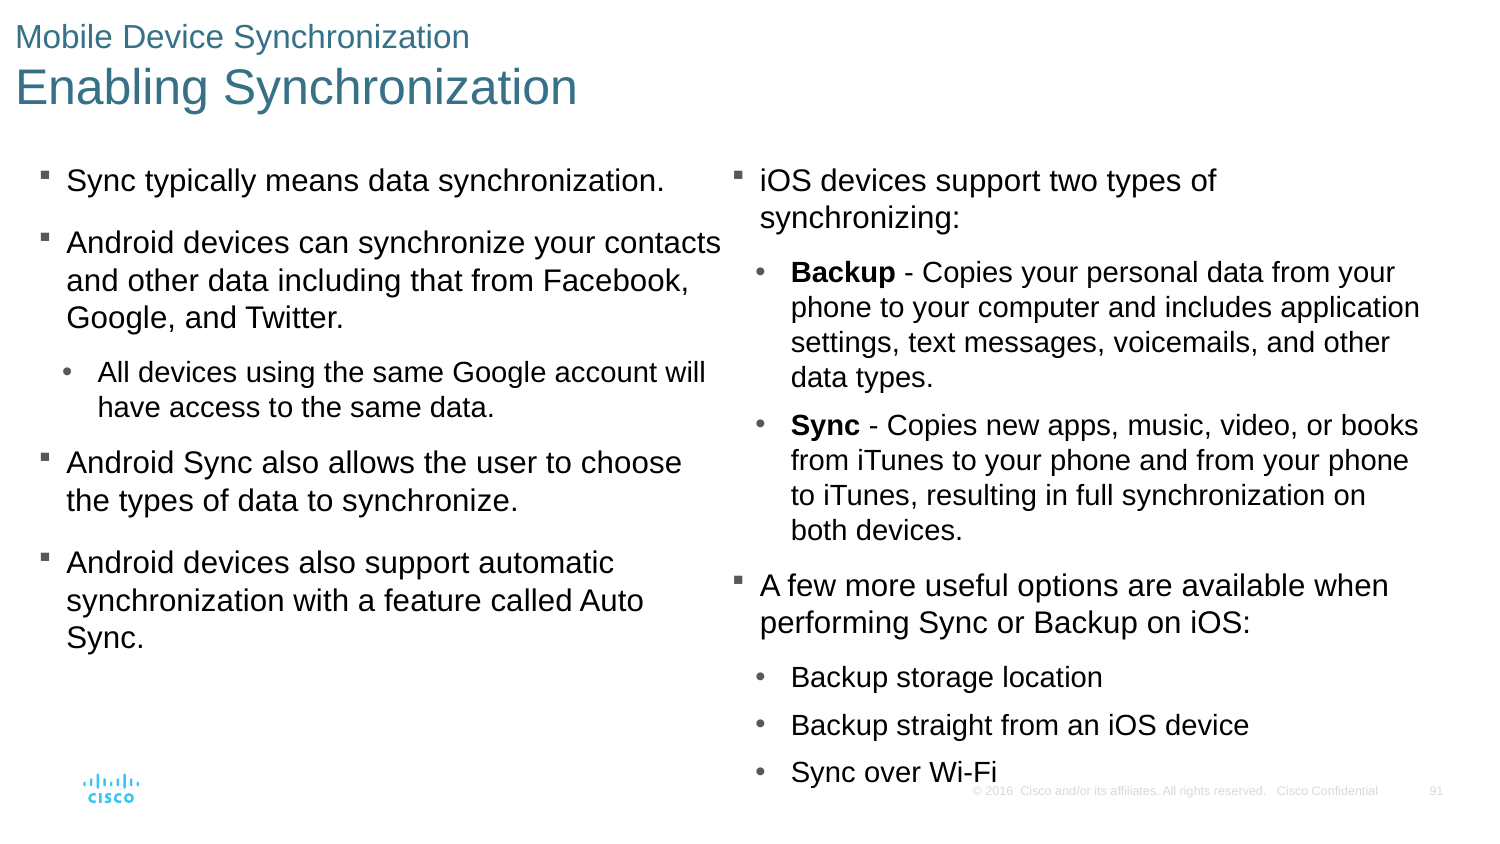

# Mobile Device Synchronization Enabling Synchronization
Sync typically means data synchronization.
Android devices can synchronize your contacts and other data including that from Facebook, Google, and Twitter.
All devices using the same Google account will have access to the same data.
Android Sync also allows the user to choose the types of data to synchronize.
Android devices also support automatic synchronization with a feature called Auto Sync.

iOS devices support two types of synchronizing:
Backup - Copies your personal data from your phone to your computer and includes application settings, text messages, voicemails, and other data types.
Sync - Copies new apps, music, video, or books from iTunes to your phone and from your phone to iTunes, resulting in full synchronization on both devices.
A few more useful options are available when performing Sync or Backup on iOS:
Backup storage location
Backup straight from an iOS device
Sync over Wi-Fi